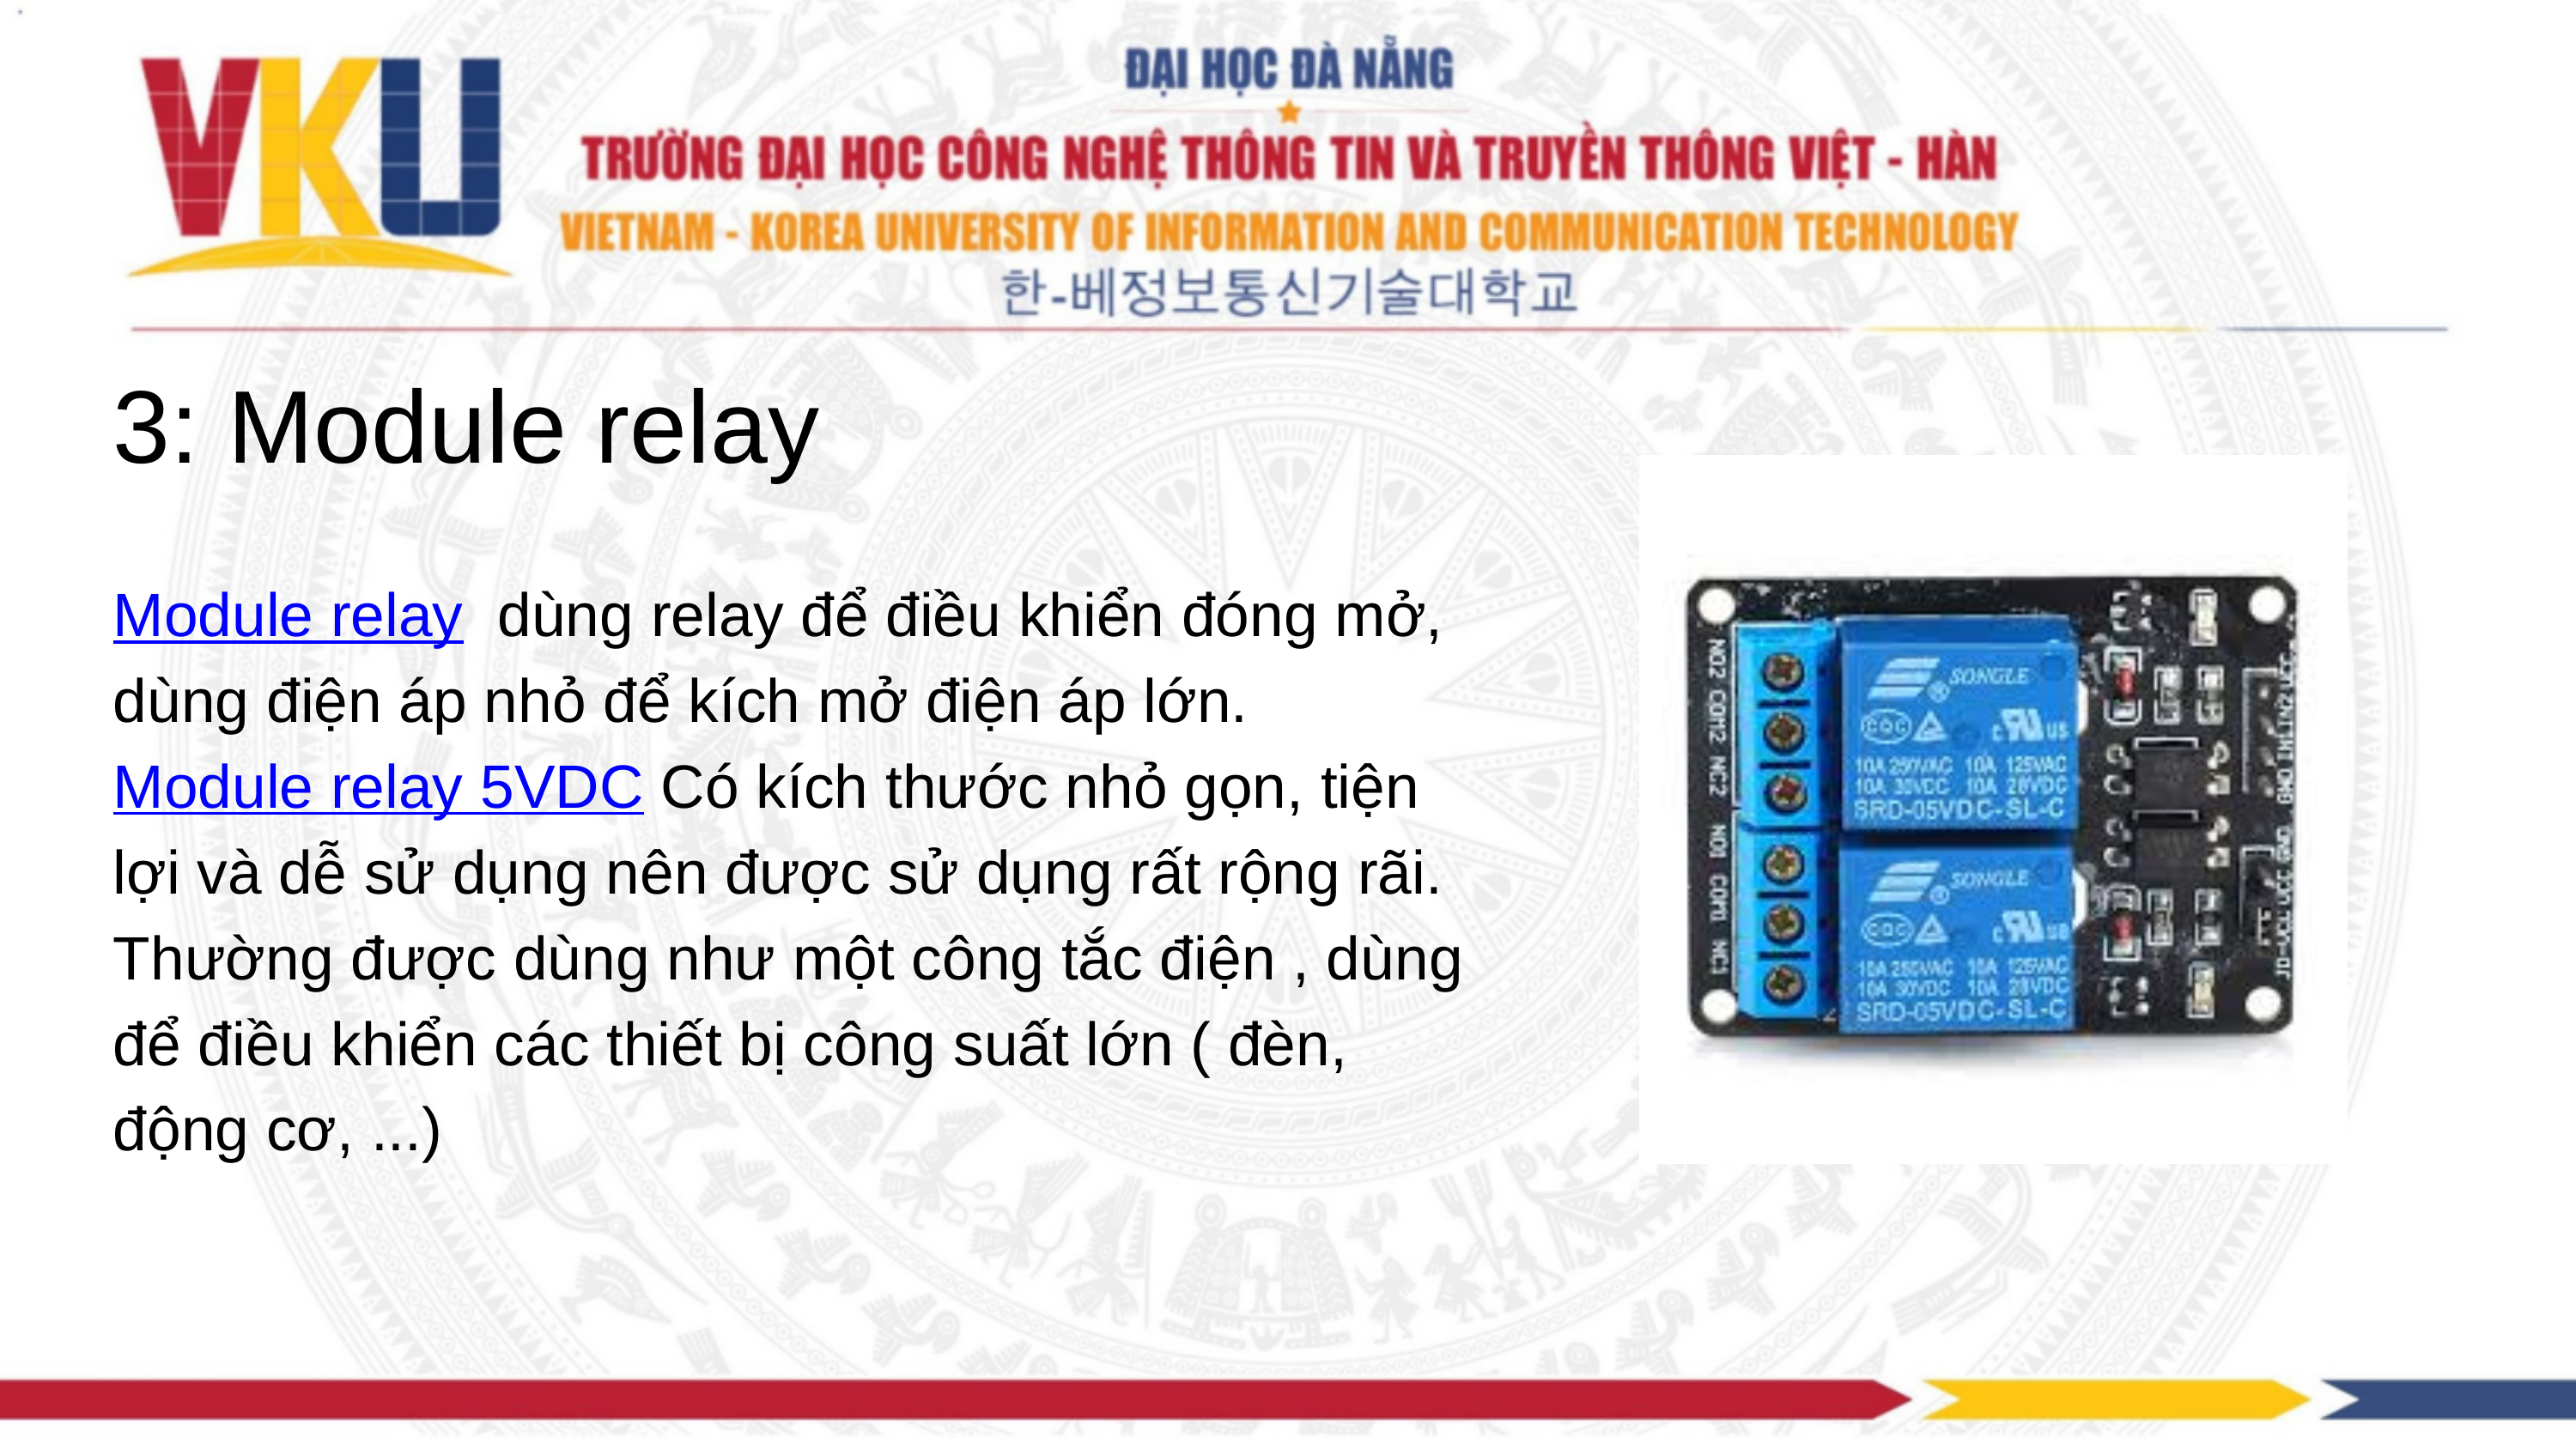

3: Module relay

Module relay  dùng relay để điều khiển đóng mở, dùng điện áp nhỏ để kích mở điện áp lớn. Module relay 5VDC Có kích thước nhỏ gọn, tiện lợi và dễ sử dụng nên được sử dụng rất rộng rãi. Thường được dùng như một công tắc điện , dùng để điều khiển các thiết bị công suất lớn ( đèn, động cơ, ...)